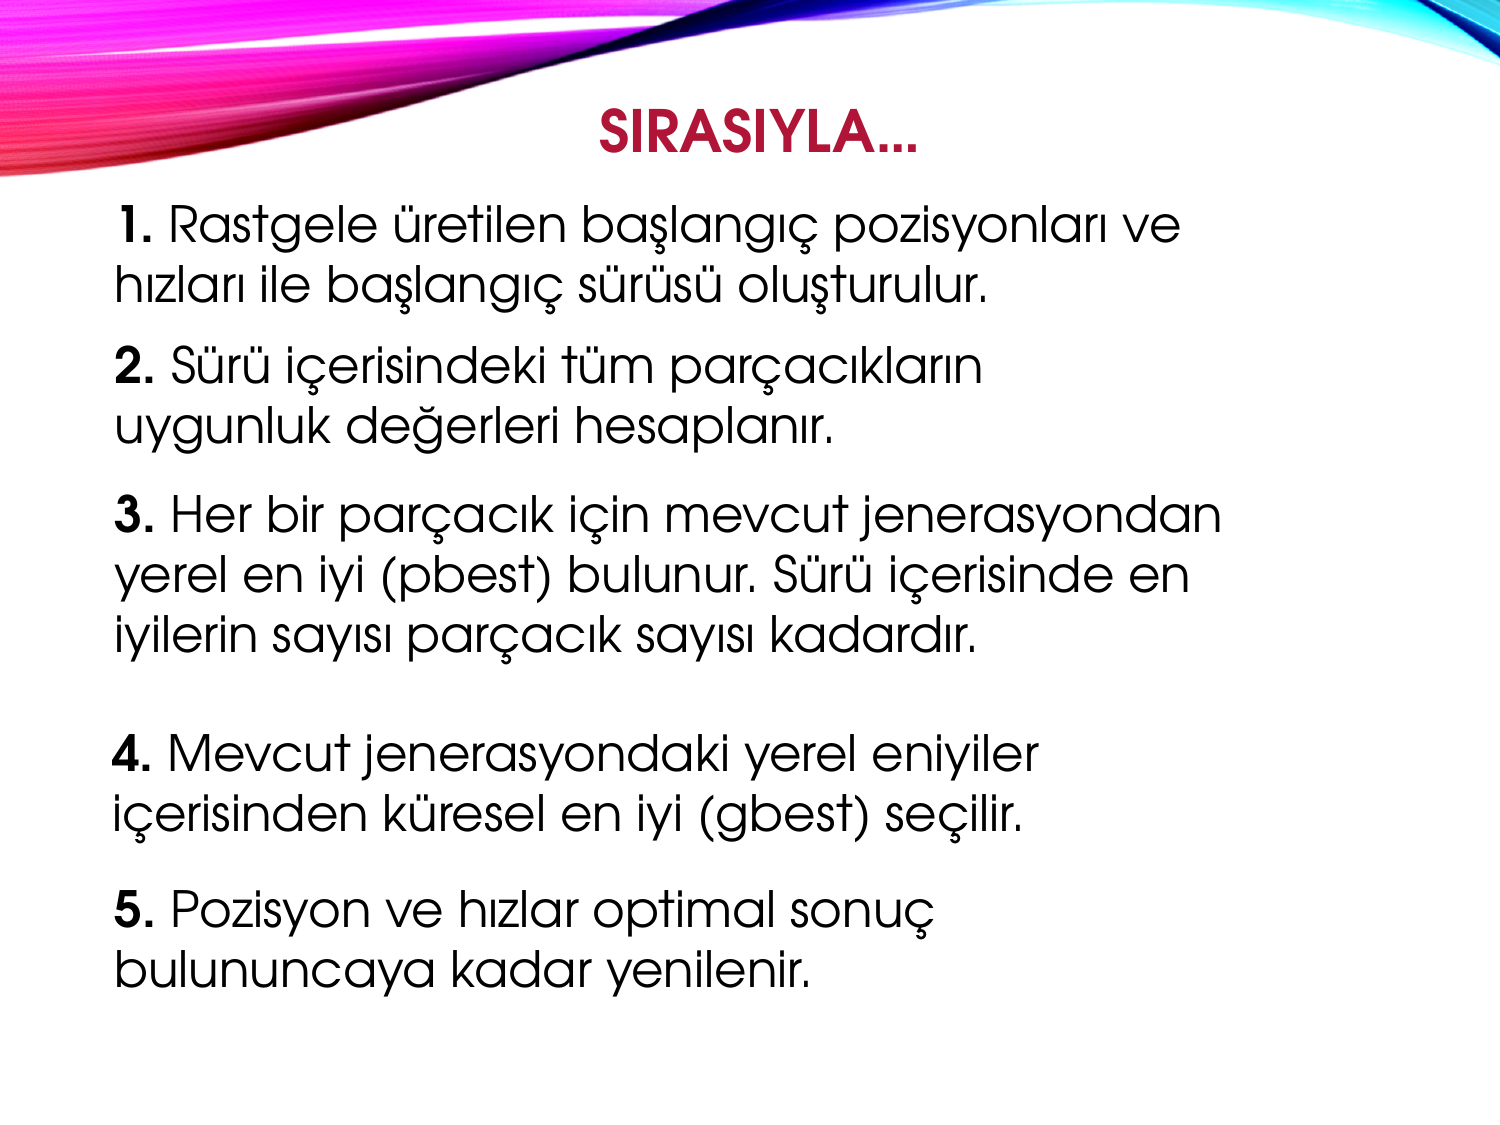

SIRASIYLA…
1. Rastgele üretilen başlangıç pozisyonları ve hızları ile başlangıç sürüsü oluşturulur.
2. Sürü içerisindeki tüm parçacıkların uygunluk değerleri hesaplanır.
3. Her bir parçacık için mevcut jenerasyondan yerel en iyi (pbest) bulunur. Sürü içerisinde en iyilerin sayısı parçacık sayısı kadardır.
4. Mevcut jenerasyondaki yerel eniyiler içerisinden küresel en iyi (gbest) seçilir.
5. Pozisyon ve hızlar optimal sonuç bulununcaya kadar yenilenir.